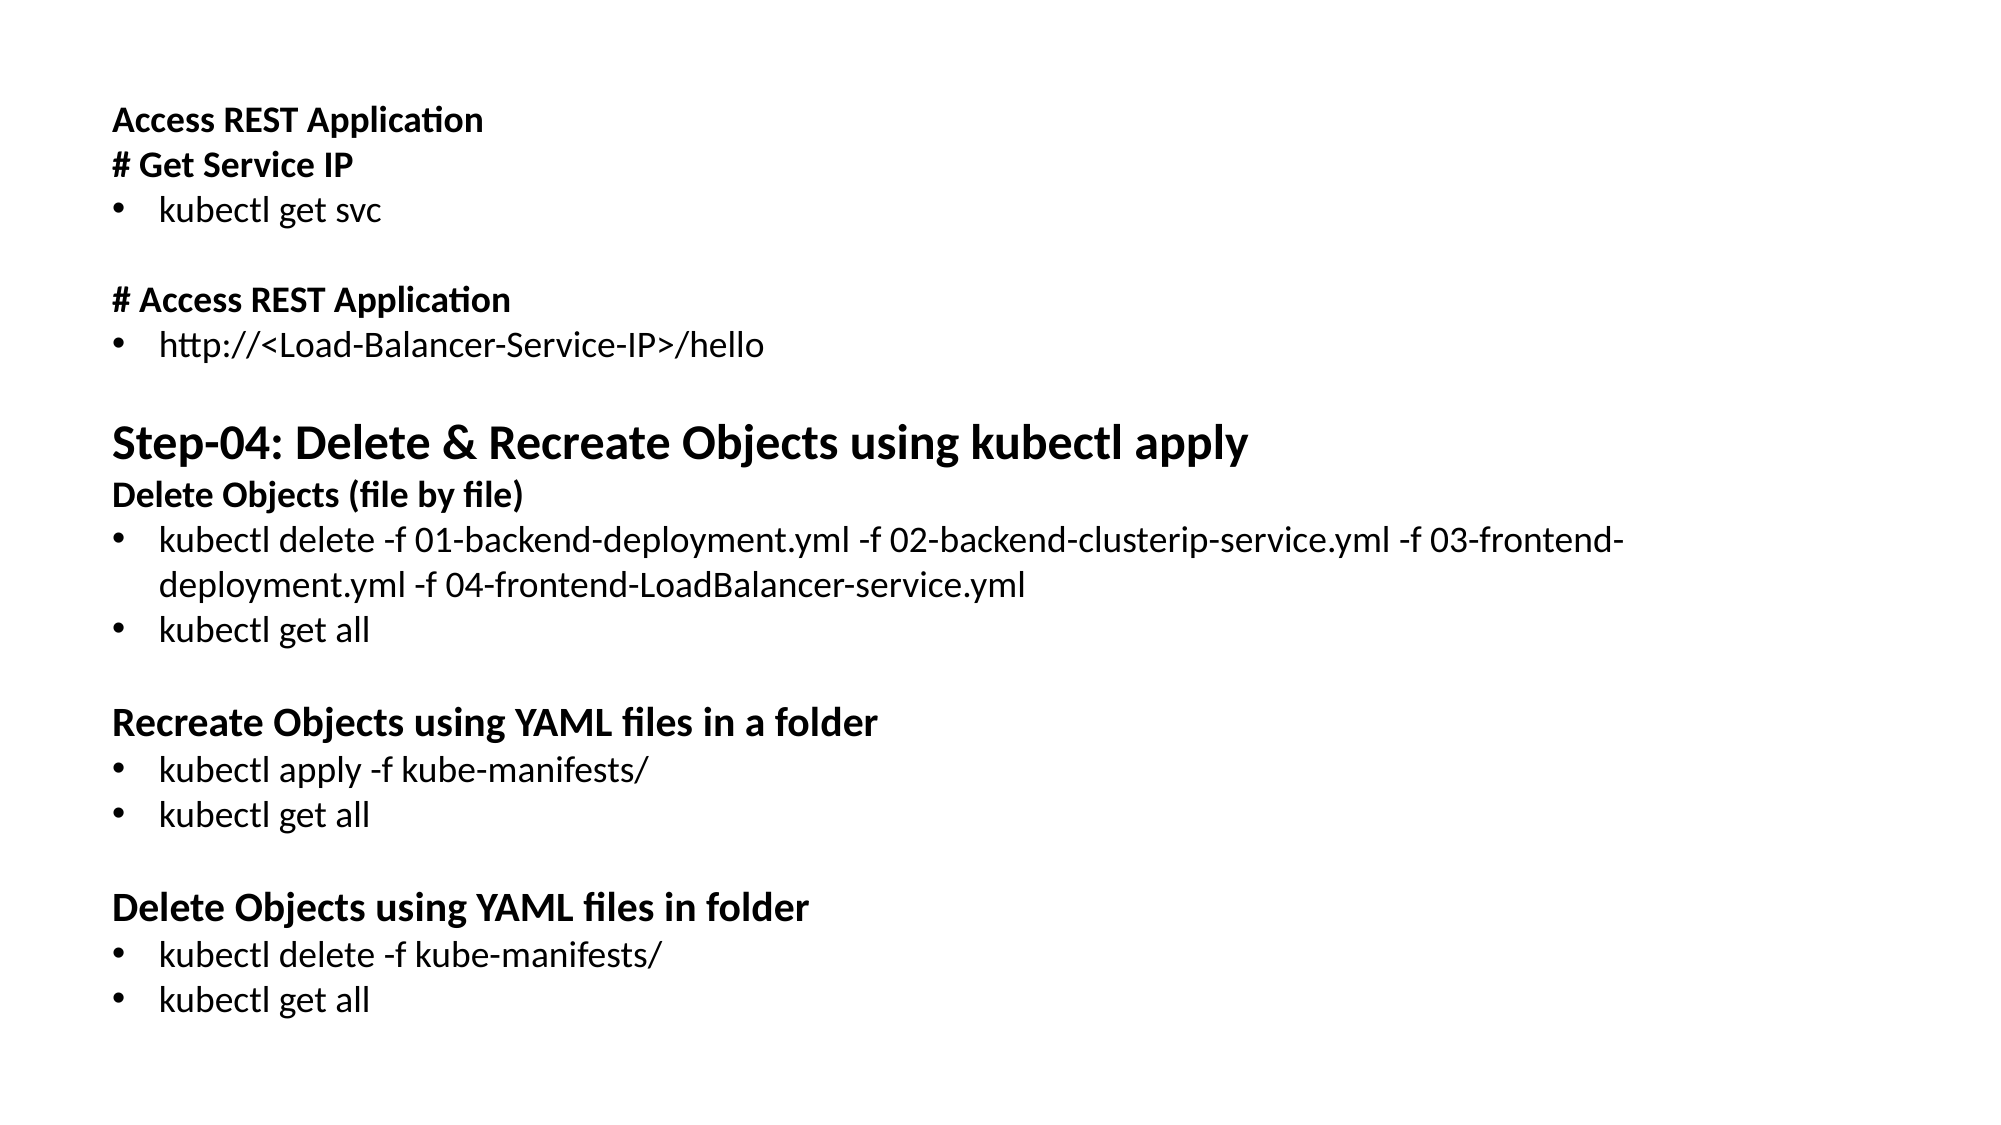

Access REST Application
# Get Service IP
kubectl get svc

# Access REST Application
http://<Load-Balancer-Service-IP>/hello

Step-04: Delete & Recreate Objects using kubectl apply
Delete Objects (file by file)
kubectl delete -f 01-backend-deployment.yml -f 02-backend-clusterip-service.yml -f 03-frontend-deployment.yml -f 04-frontend-LoadBalancer-service.yml
kubectl get all

Recreate Objects using YAML files in a folder
kubectl apply -f kube-manifests/
kubectl get all

Delete Objects using YAML files in folder
kubectl delete -f kube-manifests/
kubectl get all